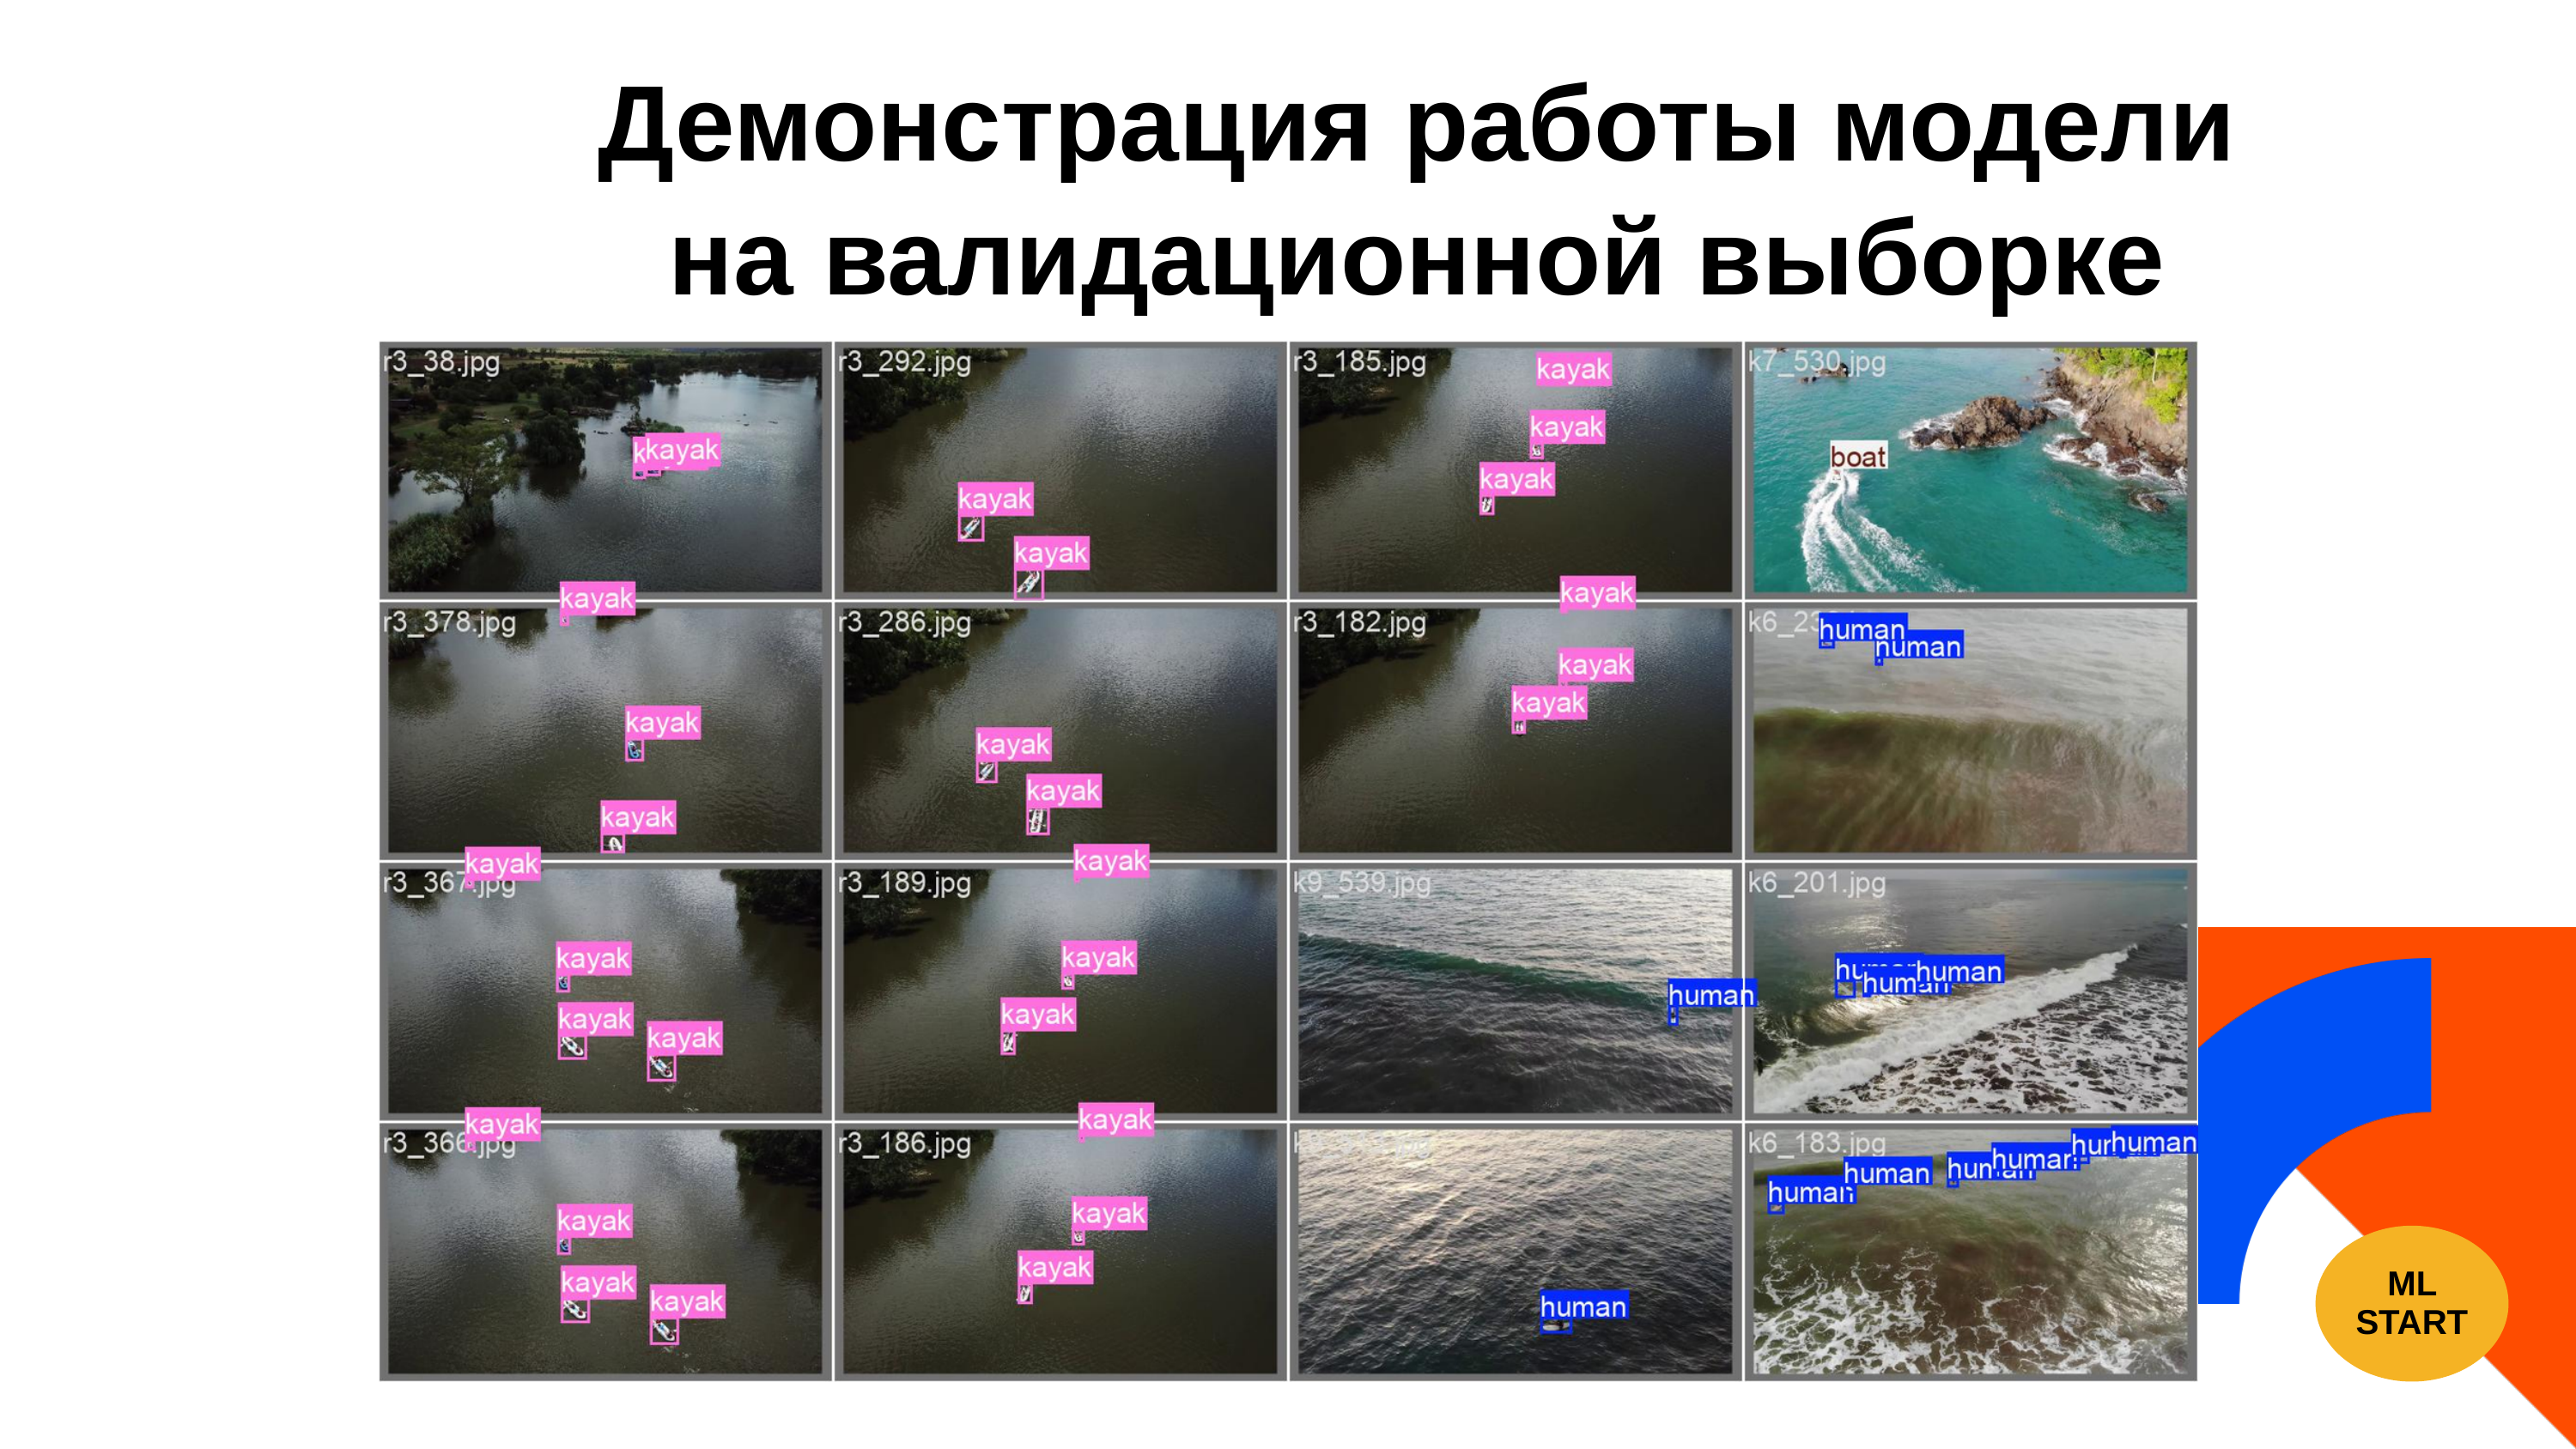

Демонстрация работы модели на валидационной выборке

ML START